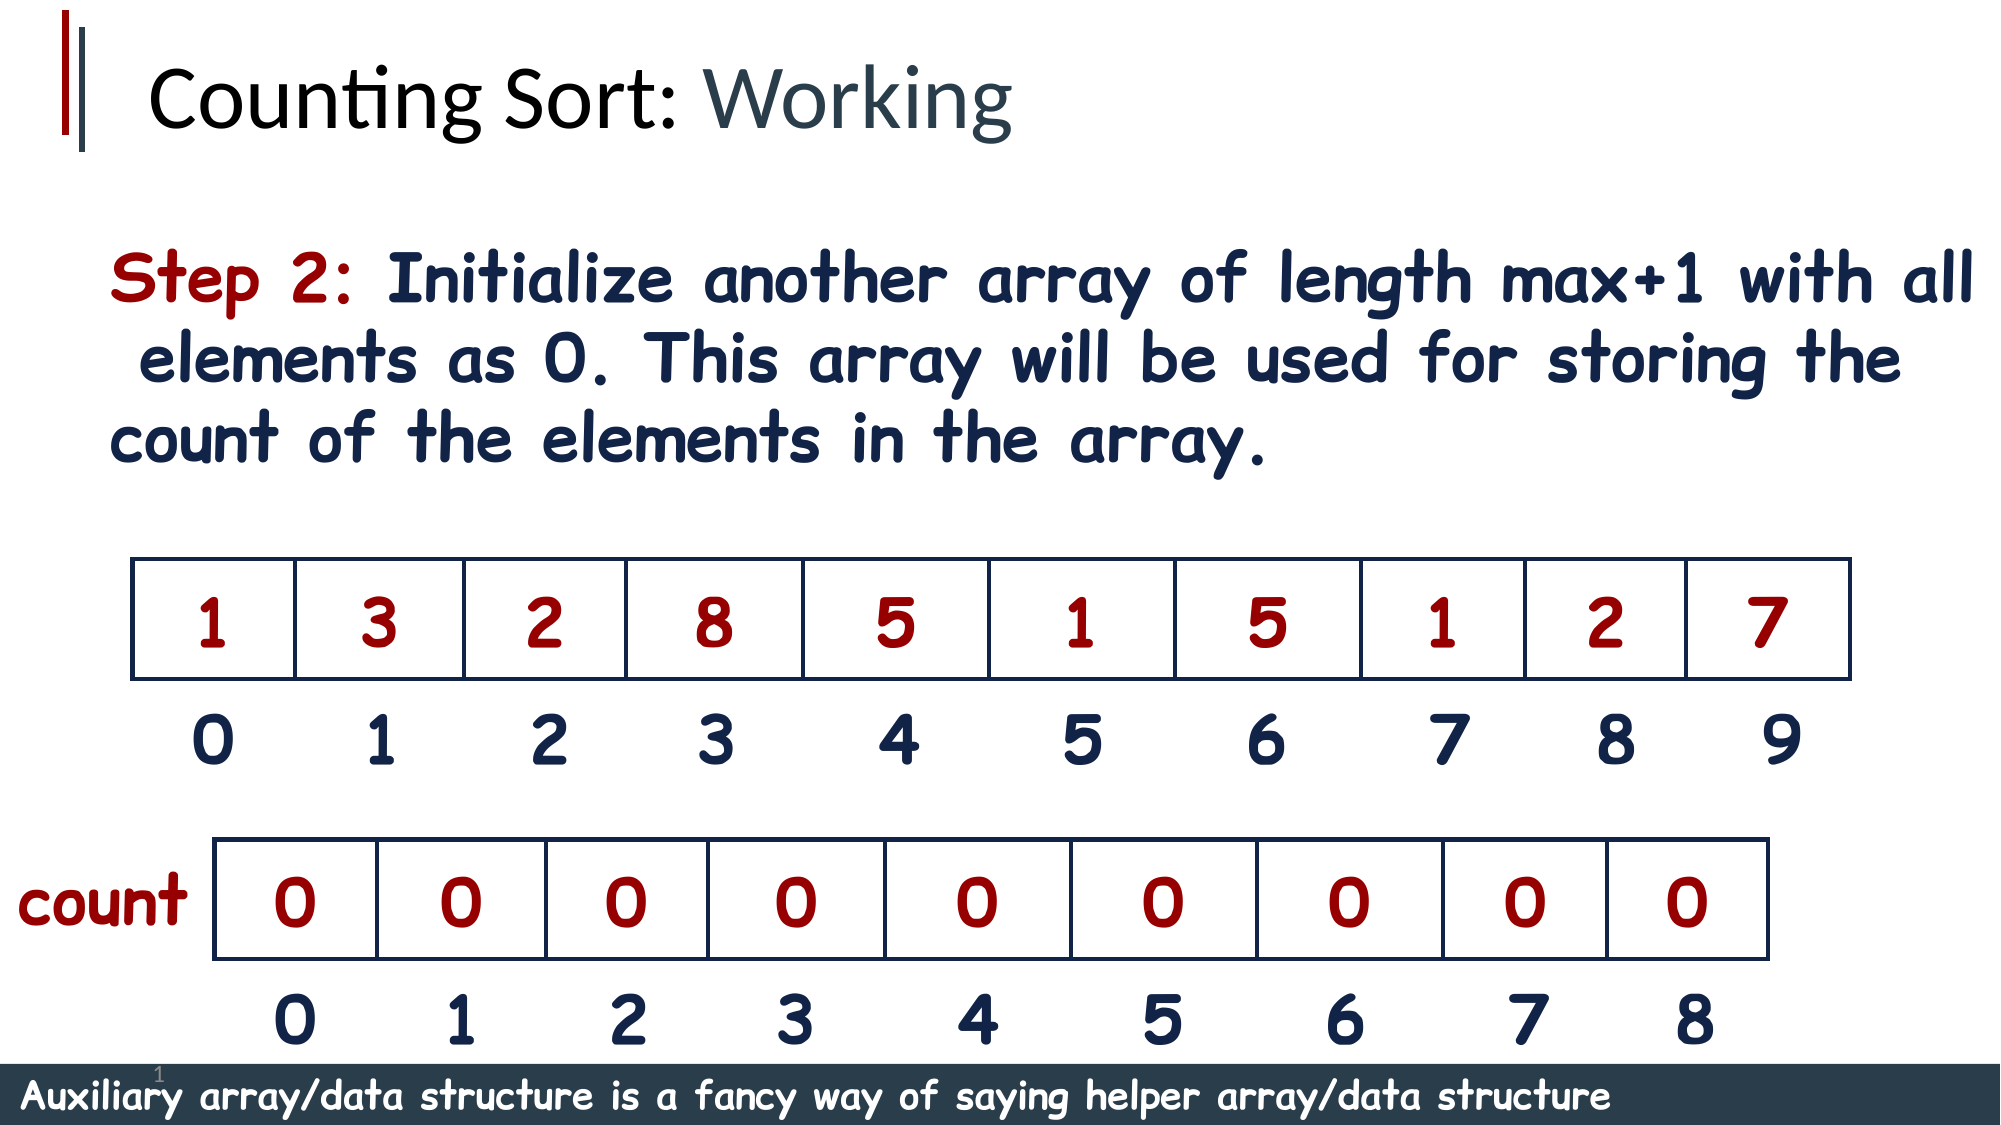

# Counting Sort: Working
Step 2: Initialize another array of length max+1 with all  elements as 0. This array will be used for storing the  count of the elements in the array.
| 1 | 3 | 2 | 8 | 5 | 1 | 5 | 1 | 2 | 7 |
| --- | --- | --- | --- | --- | --- | --- | --- | --- | --- |
0	1	2	3	4	5	6	7	8	9
| 0 | 0 | 0 | 0 | 0 | 0 | 0 | 0 | 0 |
| --- | --- | --- | --- | --- | --- | --- | --- | --- |
count
0
1
2
3
4
5
6
7
8
1
26

Auxiliary array/data structure is a fancy way of saying helper array/data structure